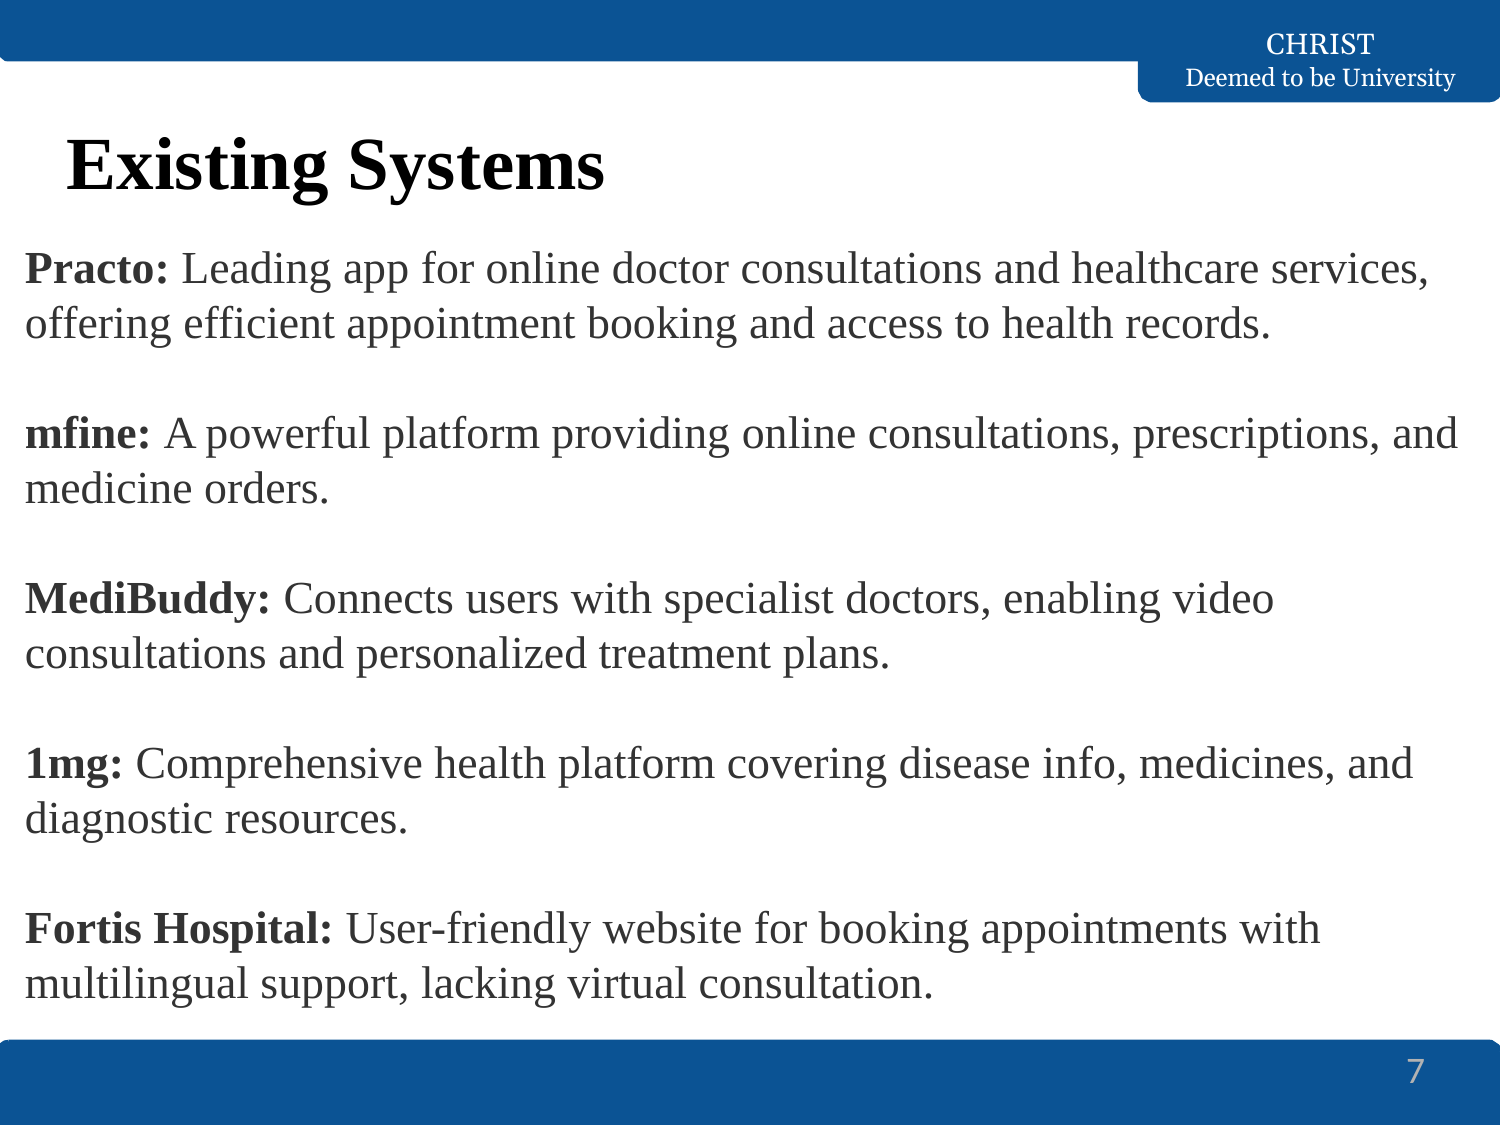

CHRIST
Deemed to be University
# Existing Systems
Practo: Leading app for online doctor consultations and healthcare services, offering efficient appointment booking and access to health records.

mfine: A powerful platform providing online consultations, prescriptions, and medicine orders.

MediBuddy: Connects users with specialist doctors, enabling video consultations and personalized treatment plans.

1mg: Comprehensive health platform covering disease info, medicines, and diagnostic resources.

Fortis Hospital: User-friendly website for booking appointments with multilingual support, lacking virtual consultation.
7